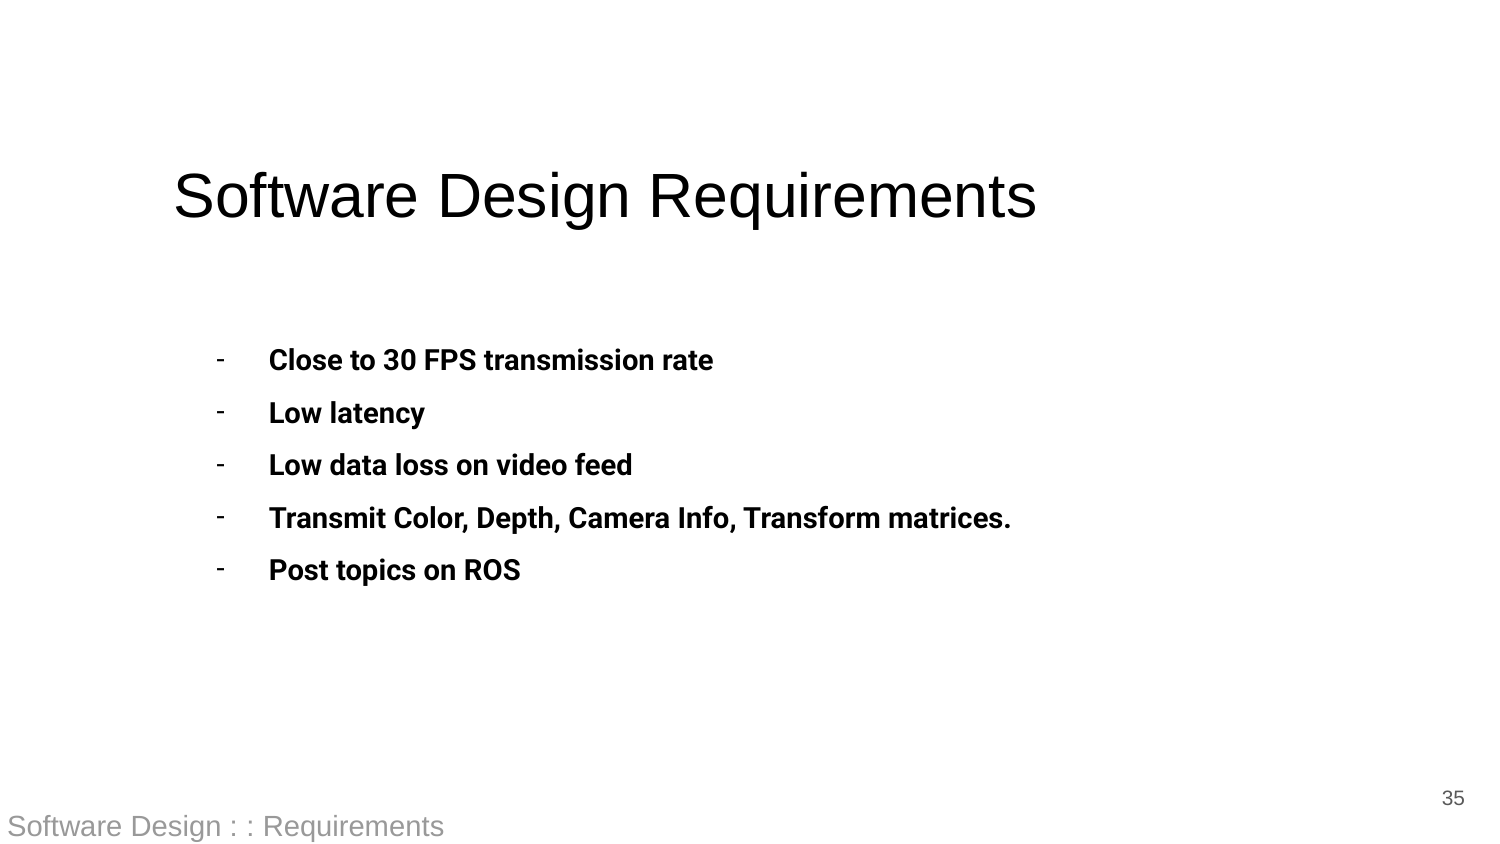

Software Design Requirements

Close to 30 FPS transmission rate
Low latency
Low data loss on video feed
Transmit Color, Depth, Camera Info, Transform matrices.
Post topics on ROS
35
Software Design : : Requirements